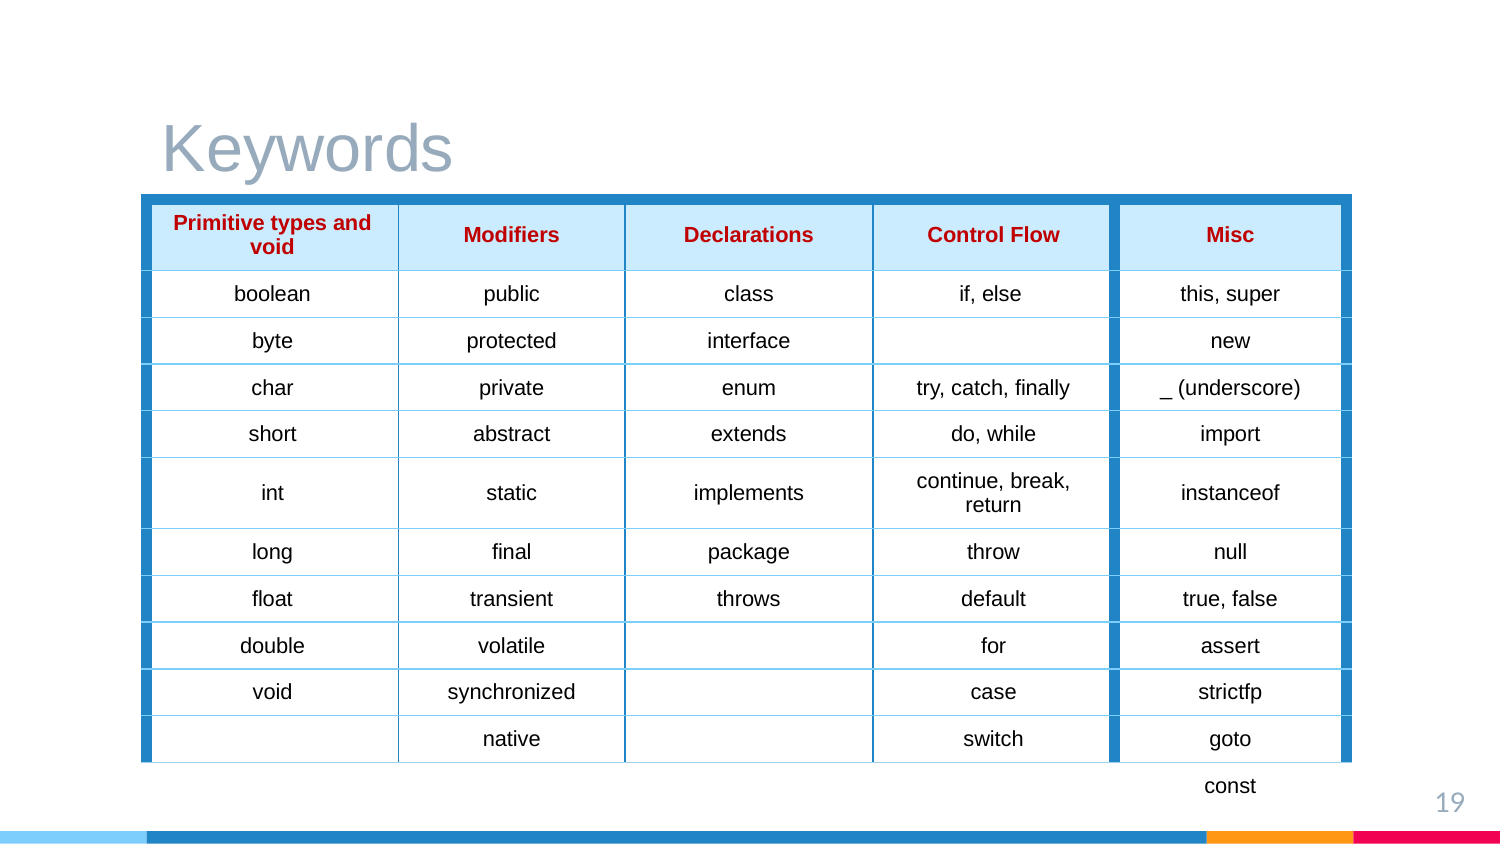

# Keywords
| Primitive types and void | Modifiers | Declarations | Control Flow | Misc |
| --- | --- | --- | --- | --- |
| boolean | public | class | if, else | this, super |
| byte | protected | interface |  | new |
| char | private | enum | try, catch, finally | \_ (underscore) |
| short | abstract | extends | do, while | import |
| int | static | implements | continue, break, return | instanceof |
| long | final | package | throw | null |
| float | transient | throws | default | true, false |
| double | volatile |  | for | assert |
| void | synchronized |  | case | strictfp |
|  | native |  | switch | goto |
|  |  |  |  | const |
19